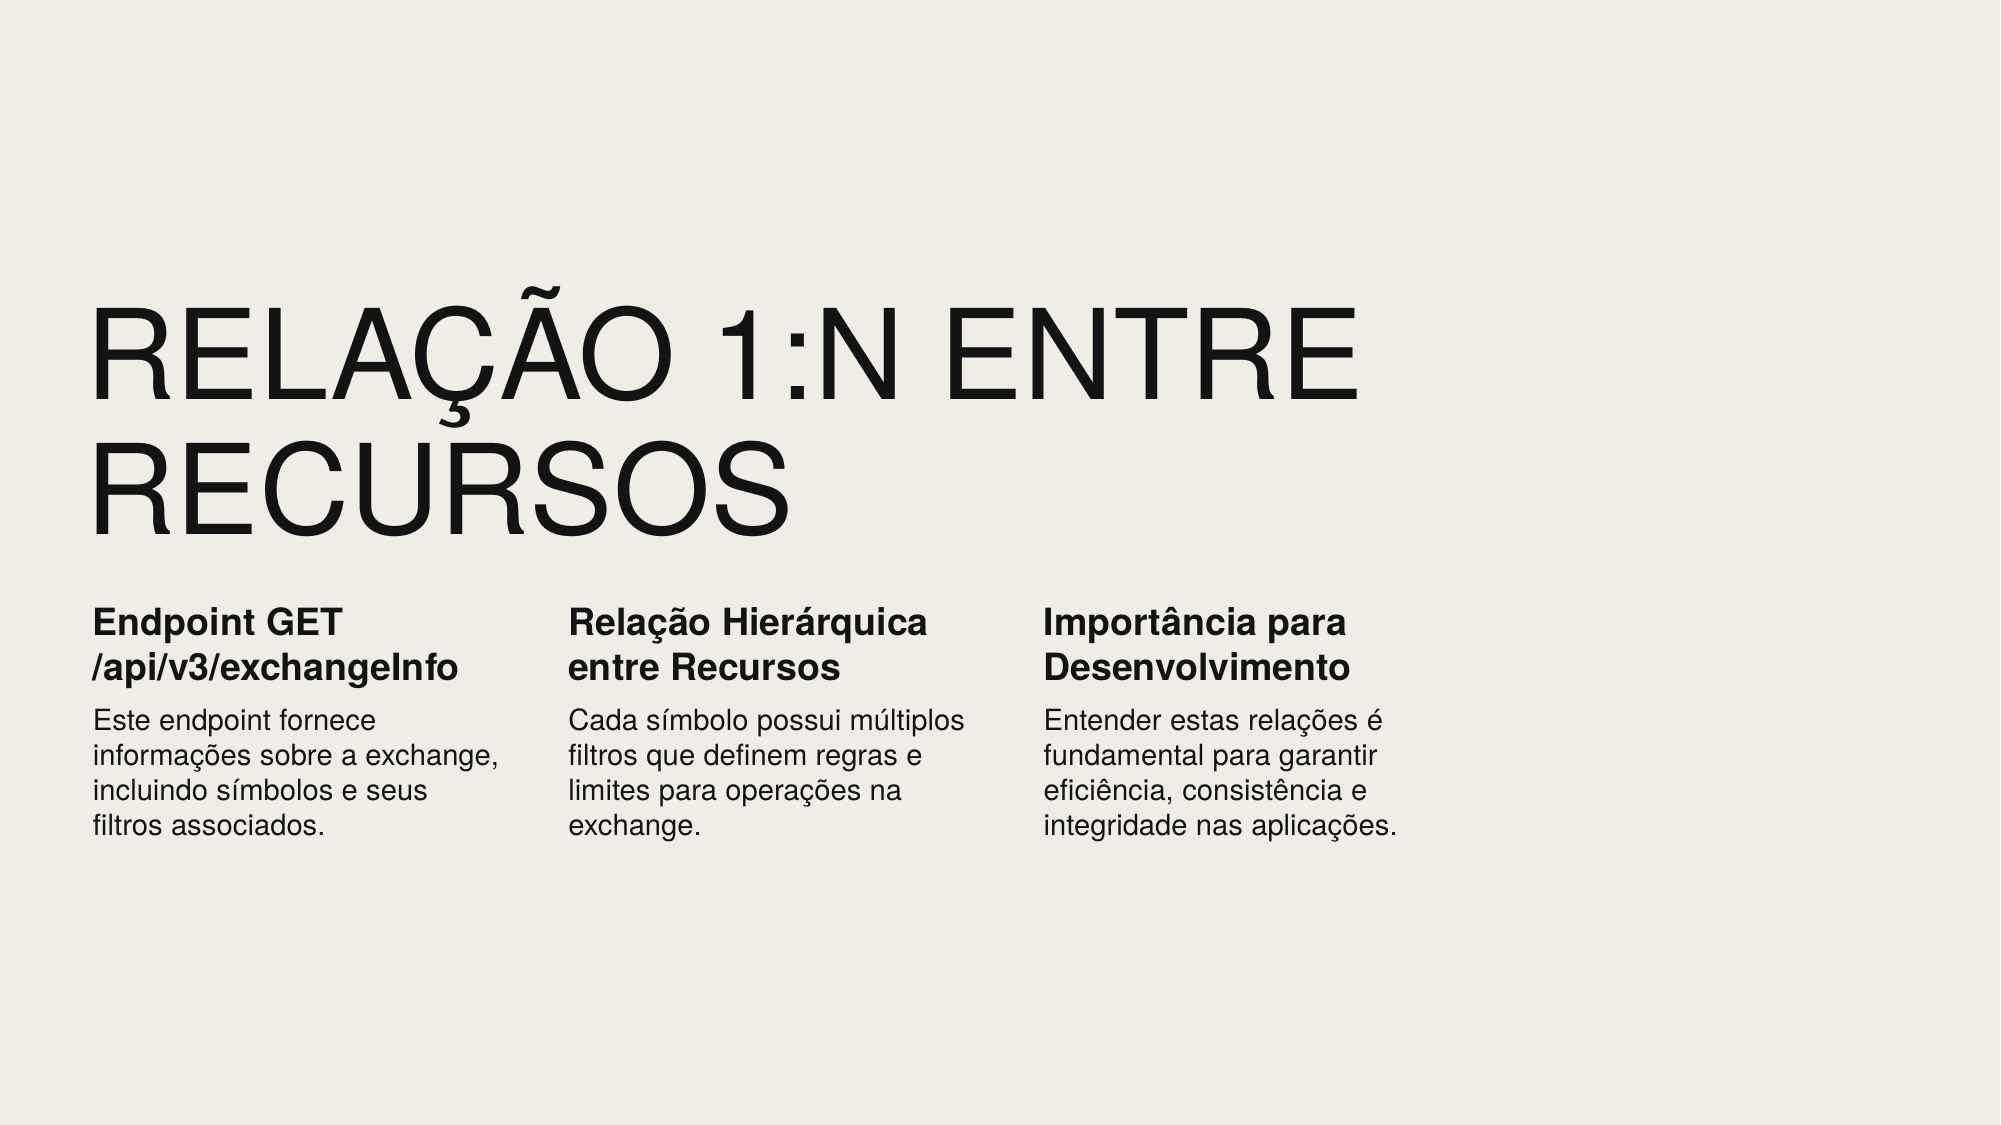

# Relação 1:n entre Recursos
Endpoint GET /api/v3/exchangeInfo
Este endpoint fornece informações sobre a exchange, incluindo símbolos e seus filtros associados.
Relação Hierárquica entre Recursos
Cada símbolo possui múltiplos filtros que definem regras e limites para operações na exchange.
Importância para Desenvolvimento
Entender estas relações é fundamental para garantir eficiência, consistência e integridade nas aplicações.